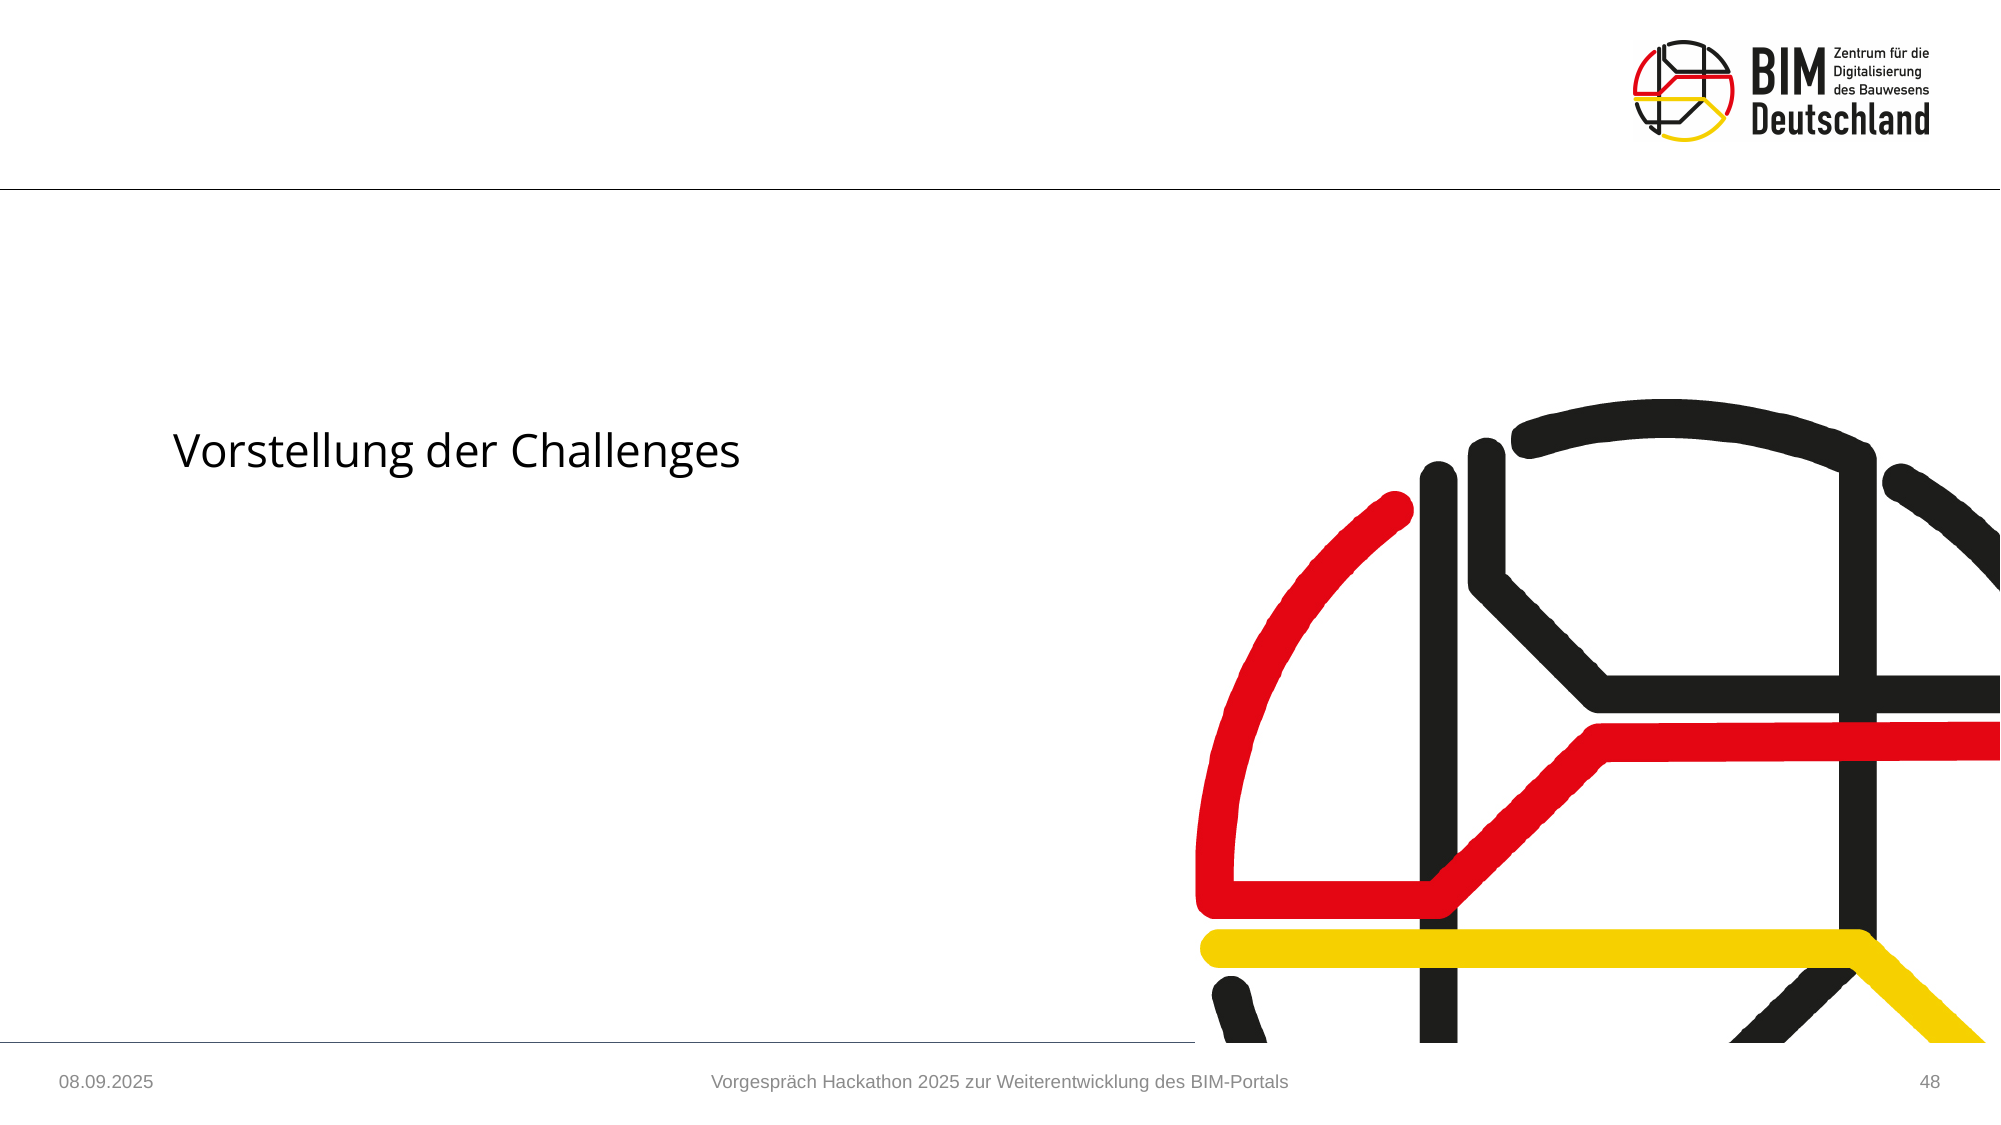

Vorstellung der Challenges
08.09.2025
Vorgespräch Hackathon 2025 zur Weiterentwicklung des BIM-Portals
48